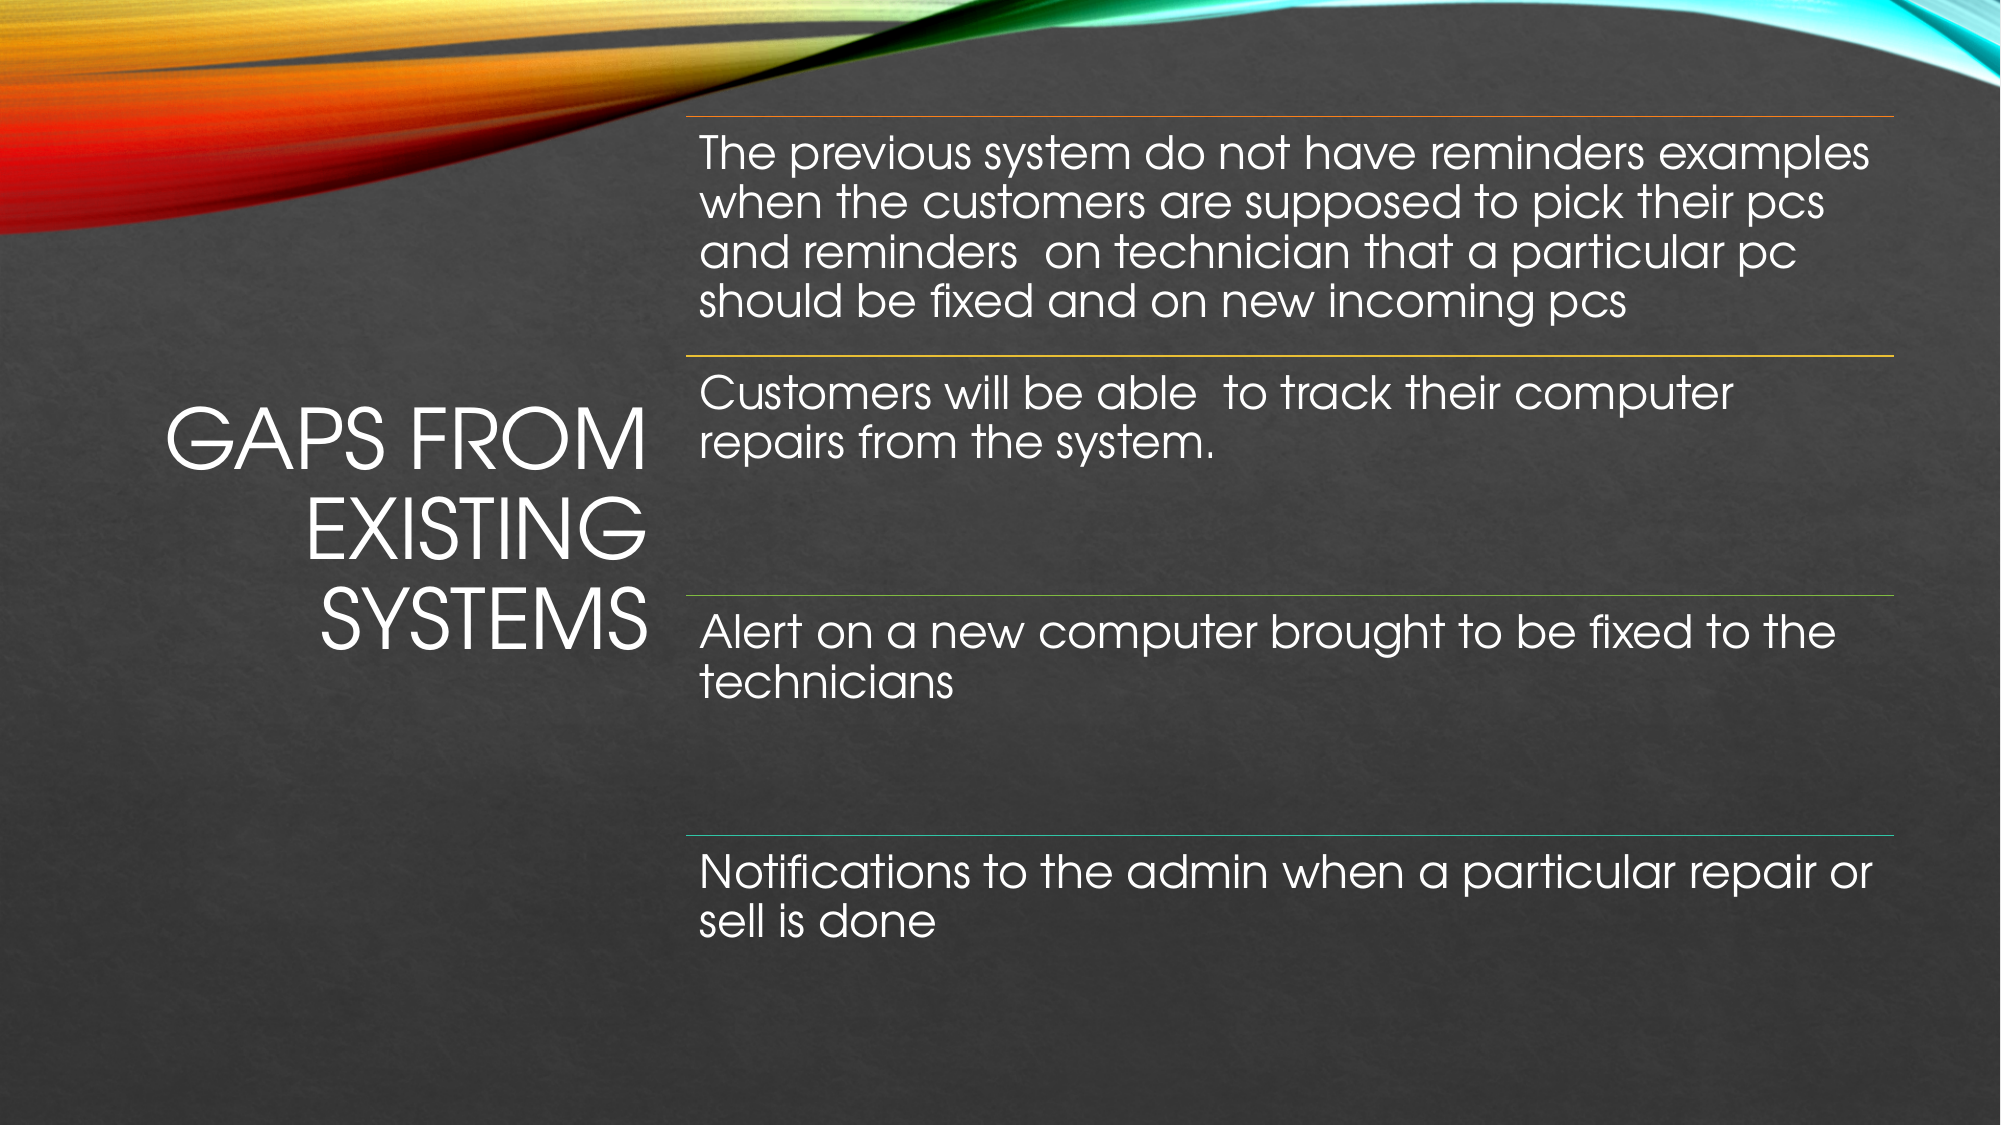

# GAPS FROM EXISTING SYSTEMS

The previous system do not have reminders examples when the customers are supposed to pick their pcs and reminders  on technician that a particular pc should be fixed and on new incoming pcs

Customers will be able  to track their computer repairs from the system.

Alert on a new computer brought to be fixed to the technicians

Notifications to the admin when a particular repair or sell is done